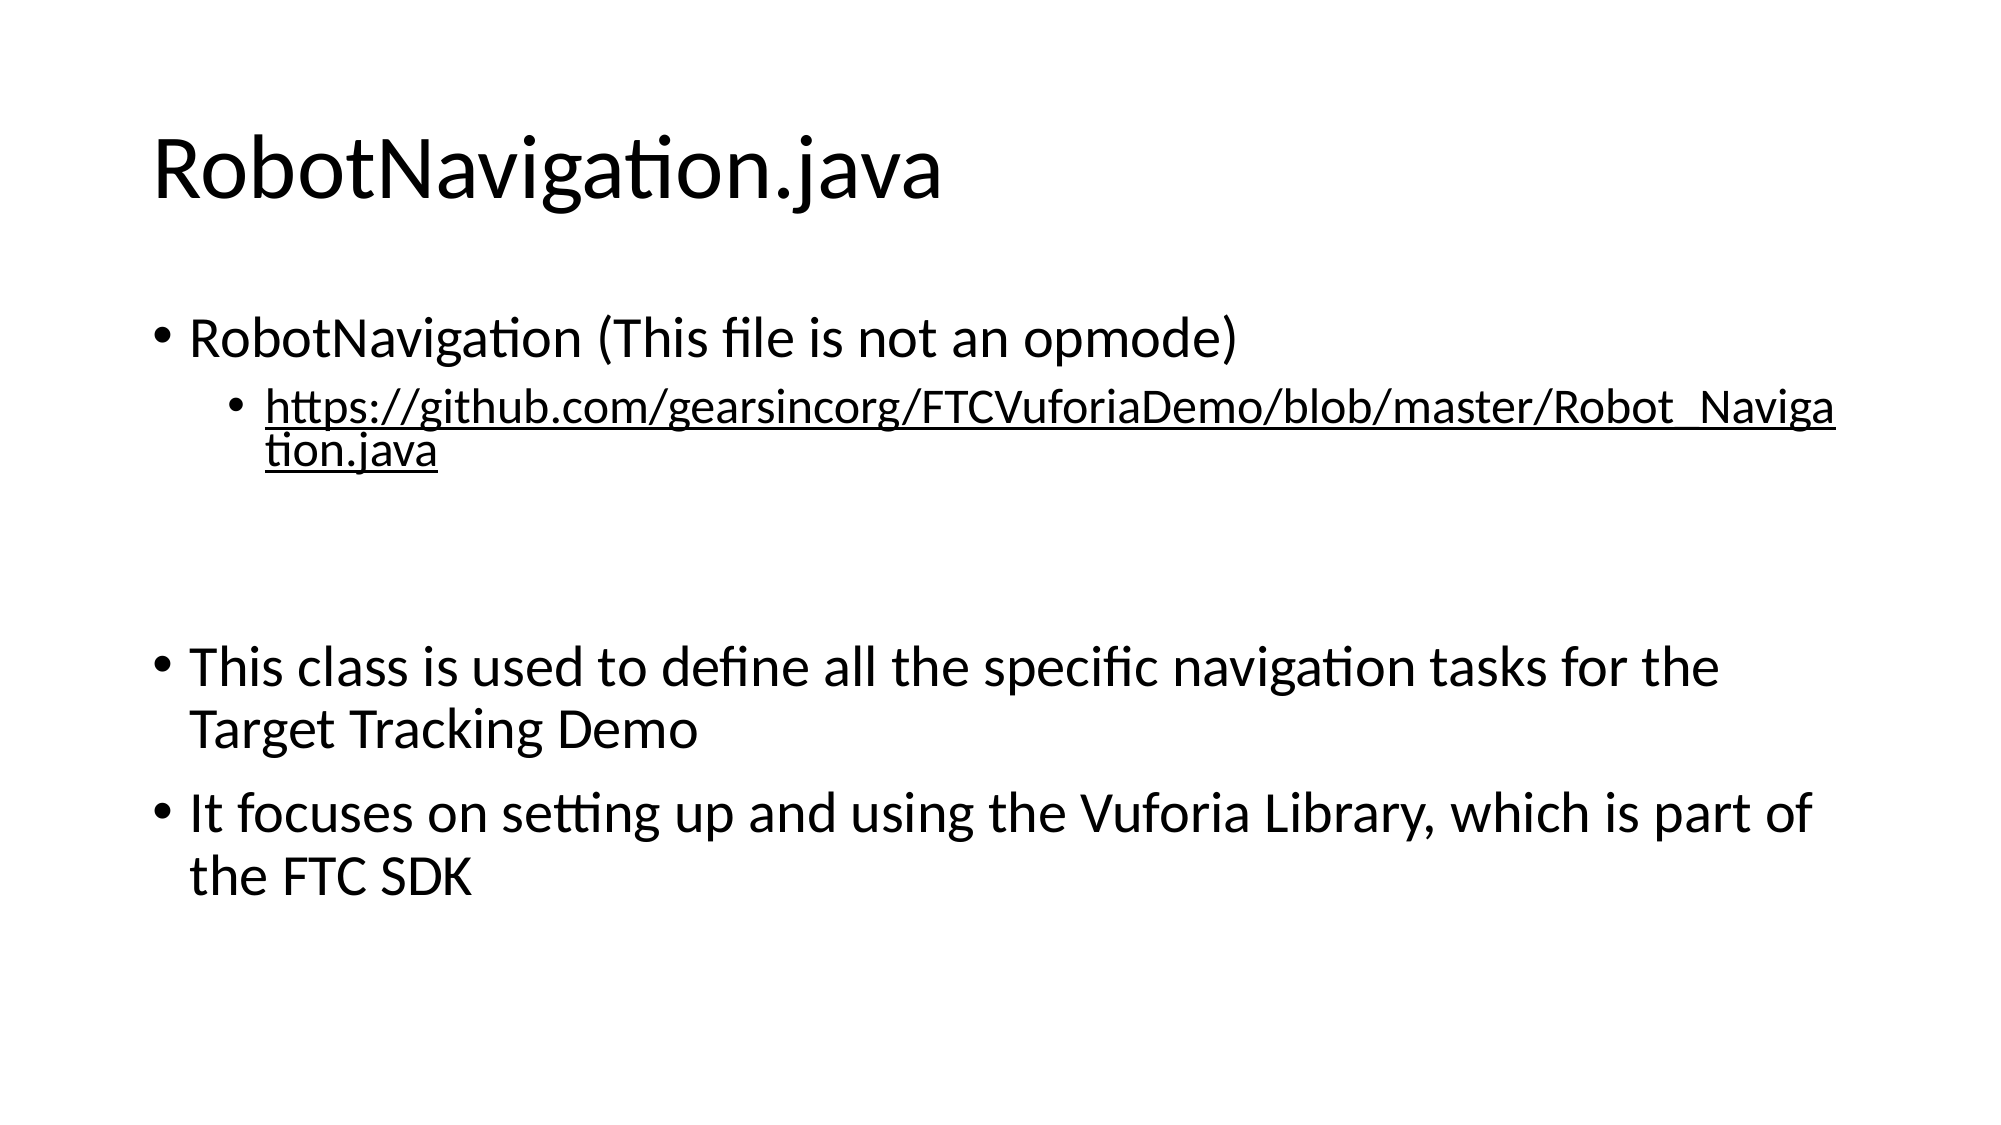

# RobotNavigation.java
RobotNavigation (This file is not an opmode)
https://github.com/gearsincorg/FTCVuforiaDemo/blob/master/Robot_Navigation.java

This class is used to define all the specific navigation tasks for the Target Tracking Demo
It focuses on setting up and using the Vuforia Library, which is part of the FTC SDK